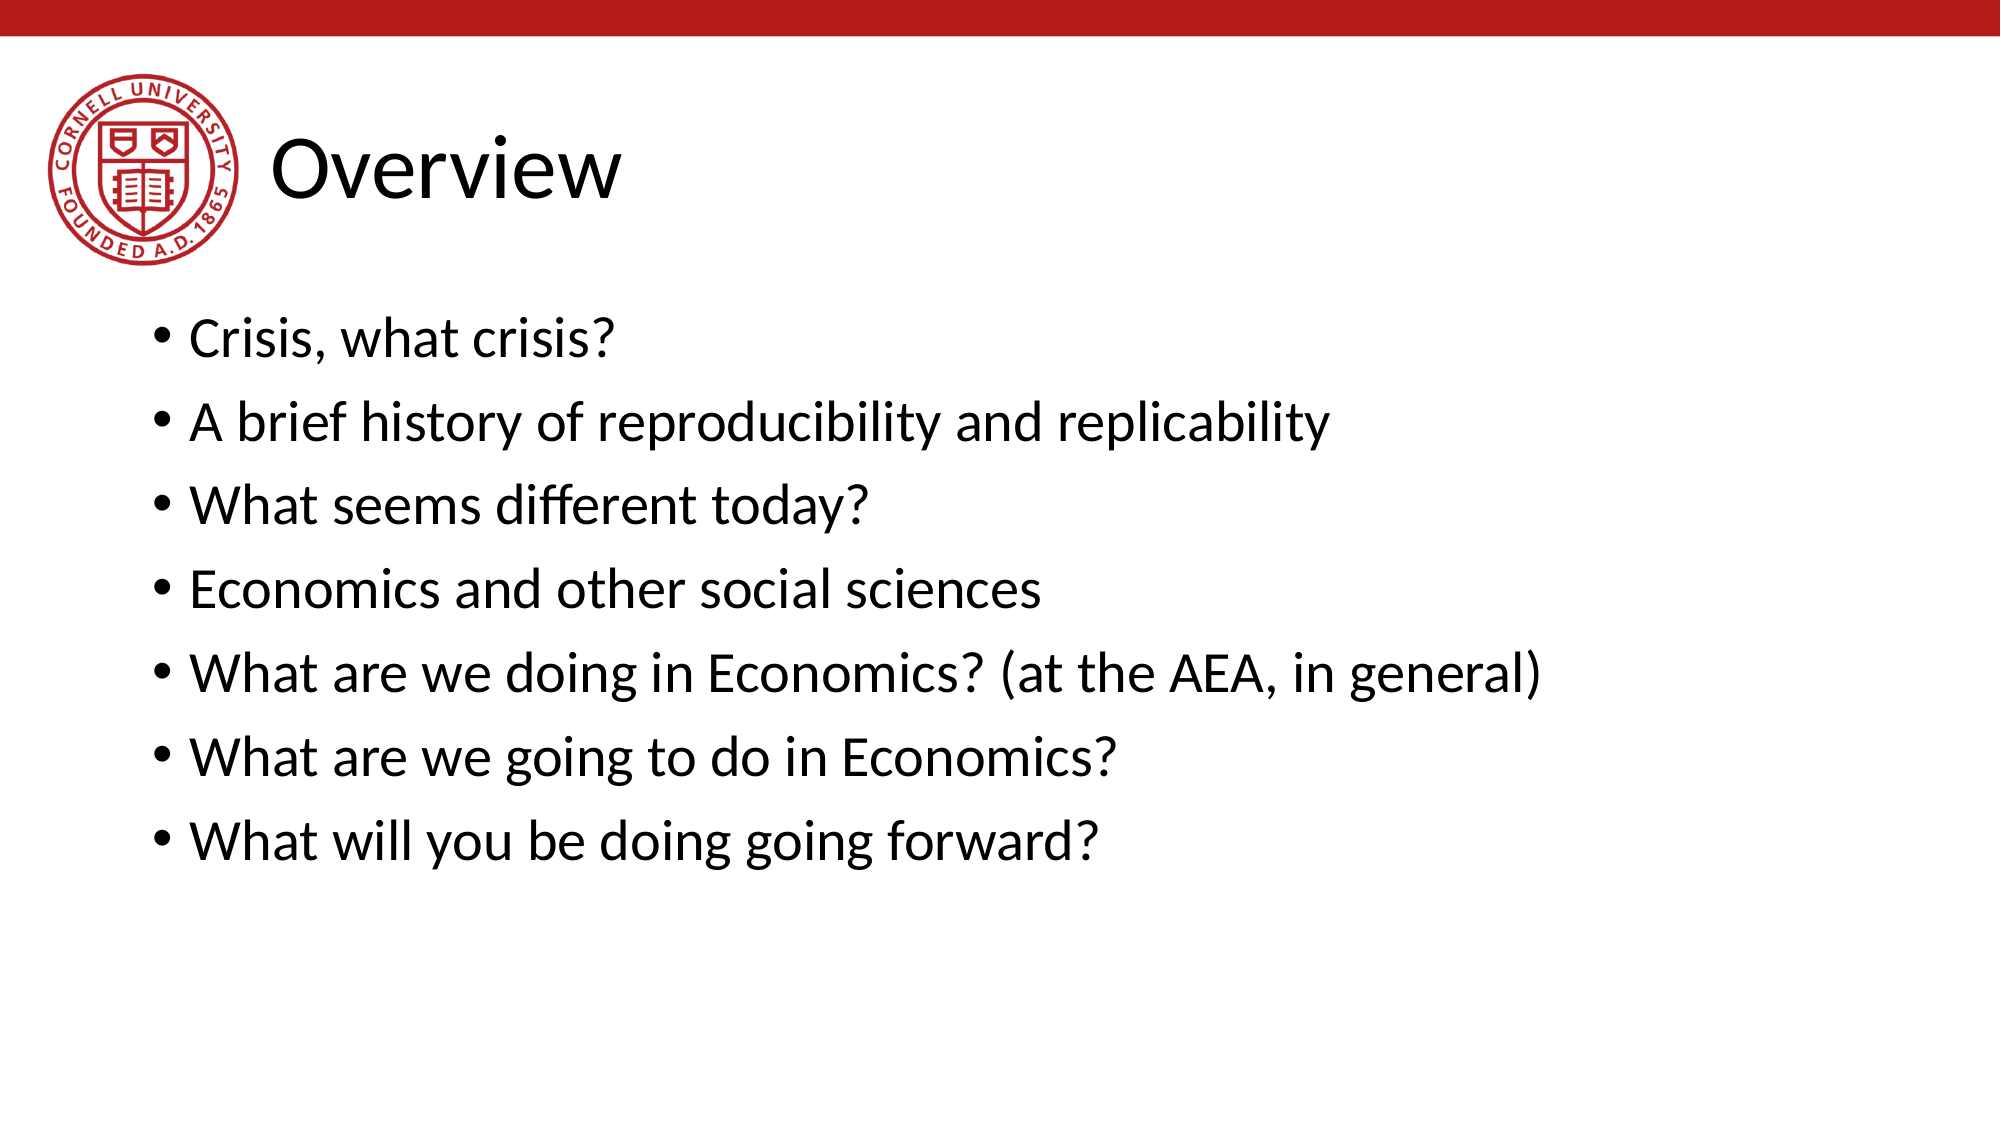

# Overview
Crisis, what crisis?
A brief history of reproducibility and replicability
What seems different today?
Economics and other social sciences
What are we doing in Economics? (at the AEA, in general)
What are we going to do in Economics?
What will you be doing going forward?